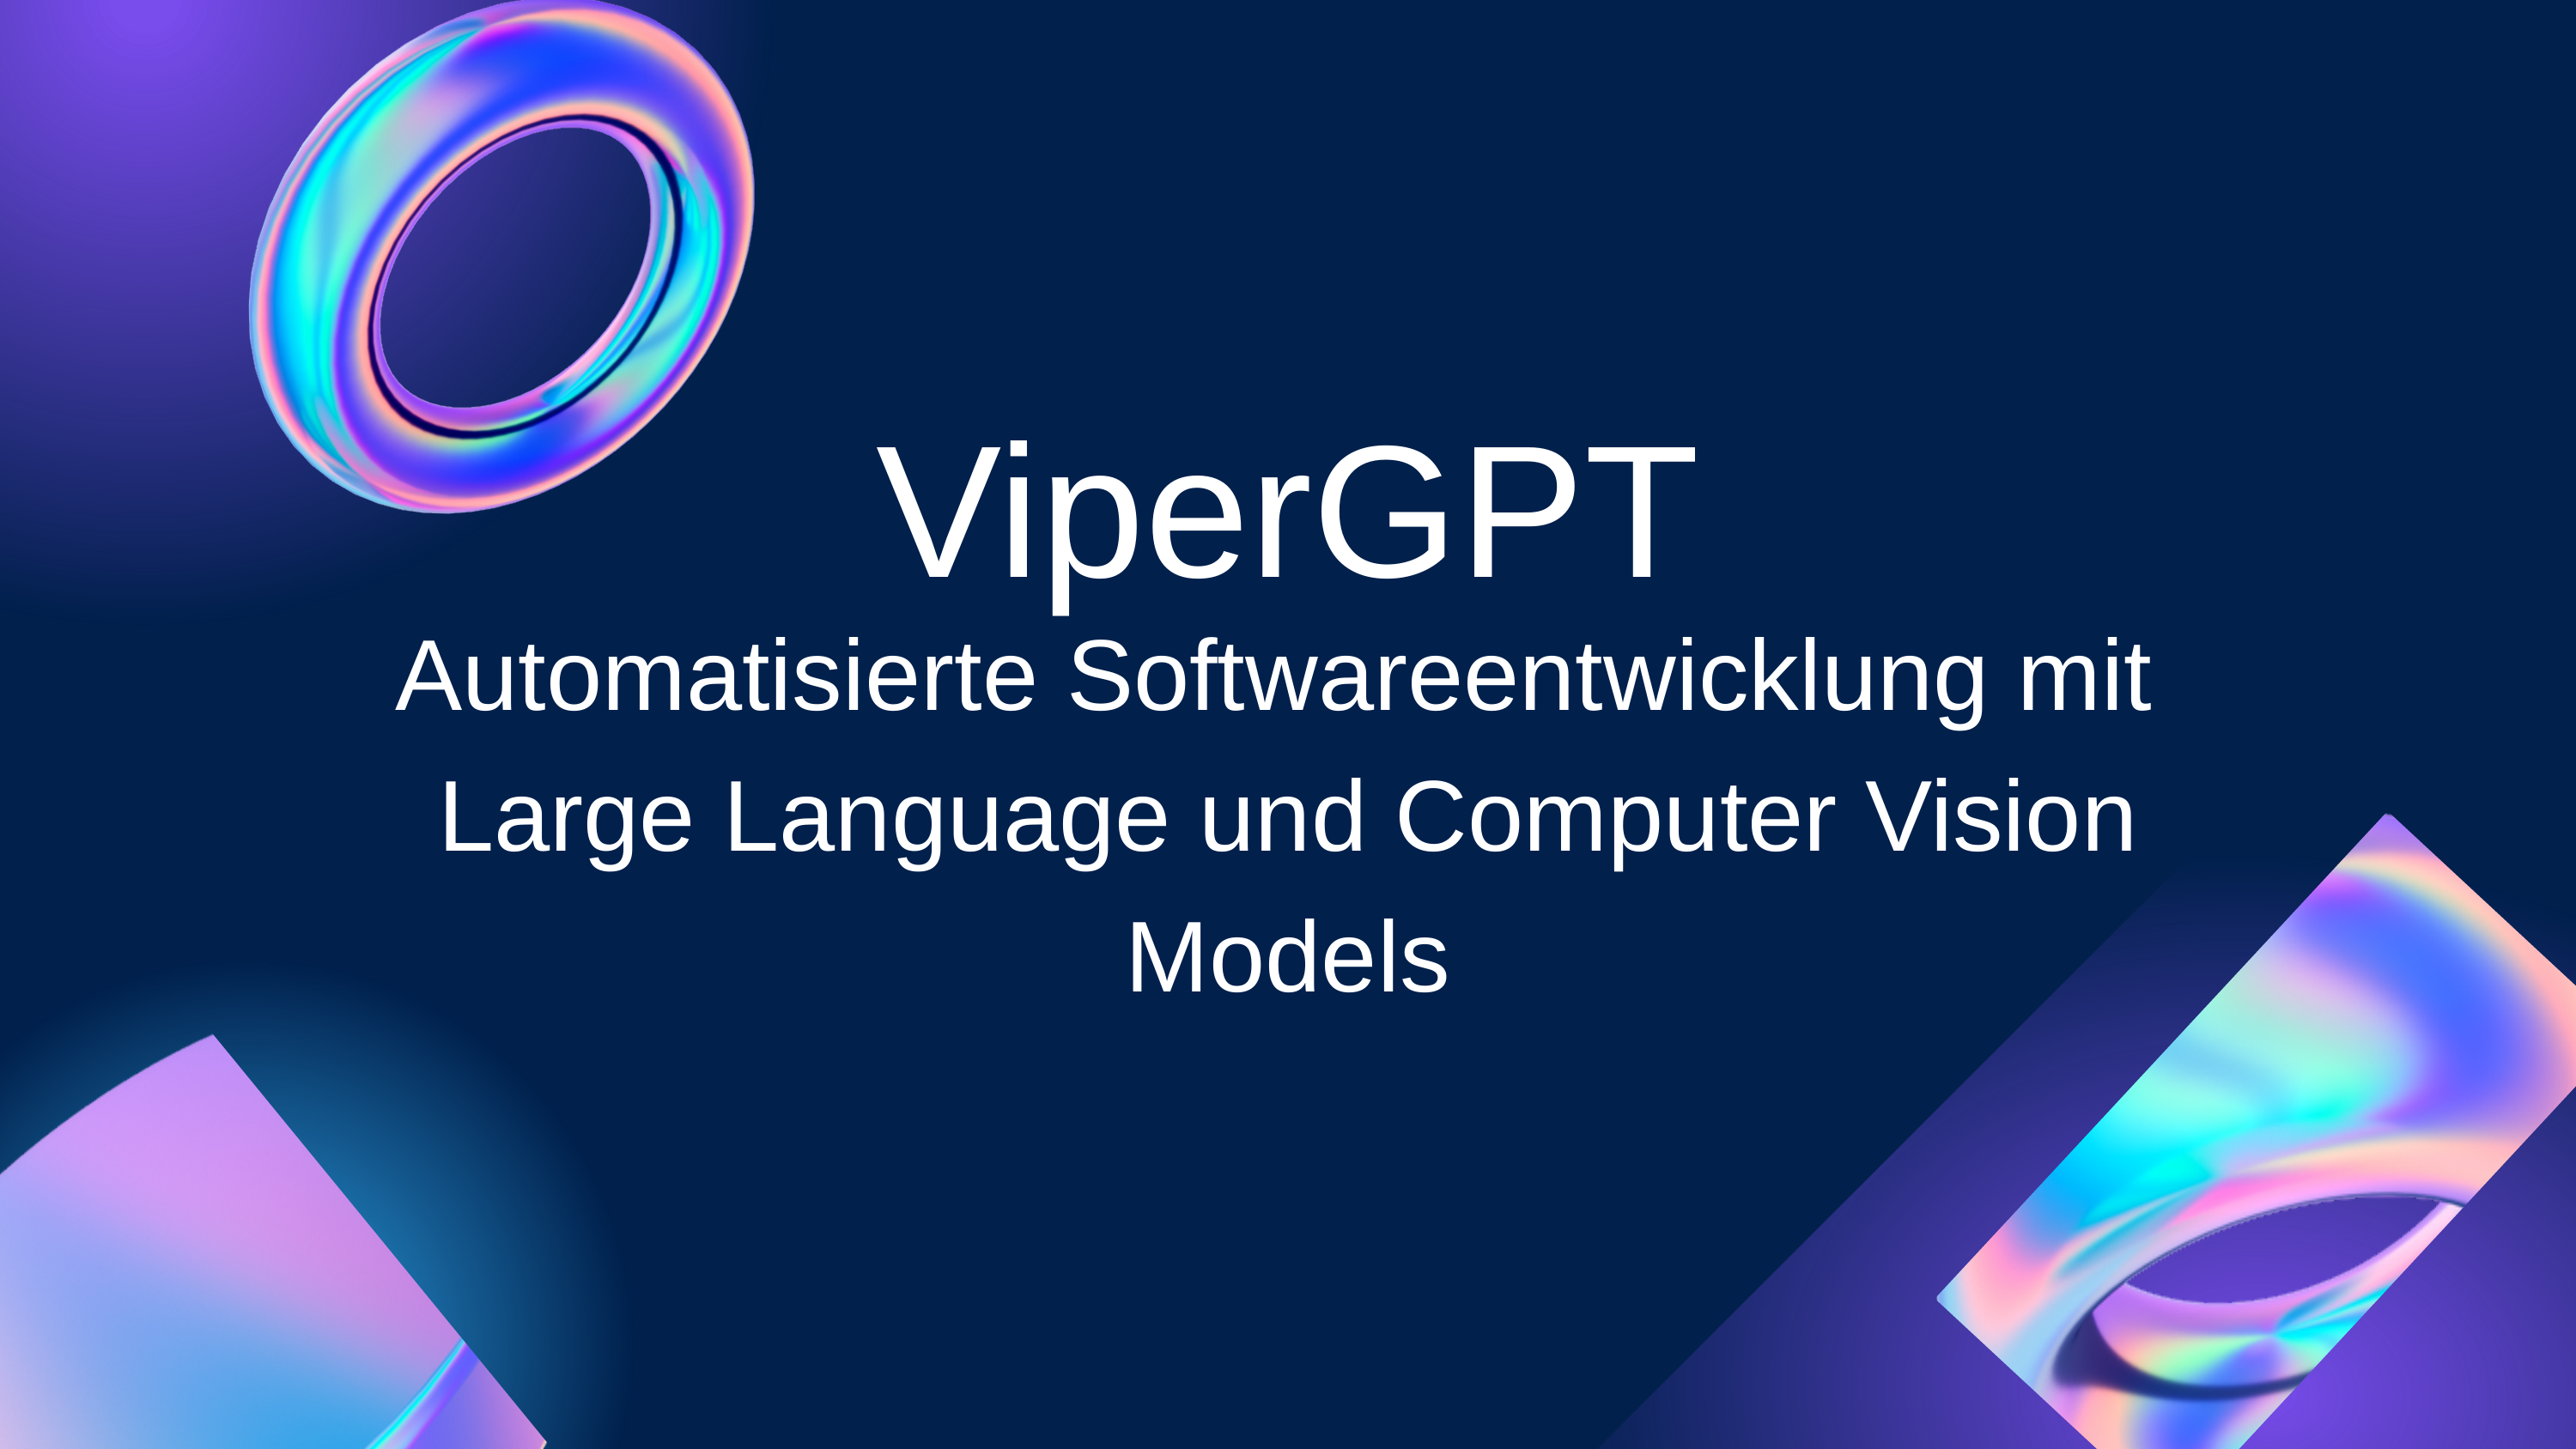

ViperGPT
Automatisierte Softwareentwicklung mit
Large Language und Computer Vision Models
Presentation